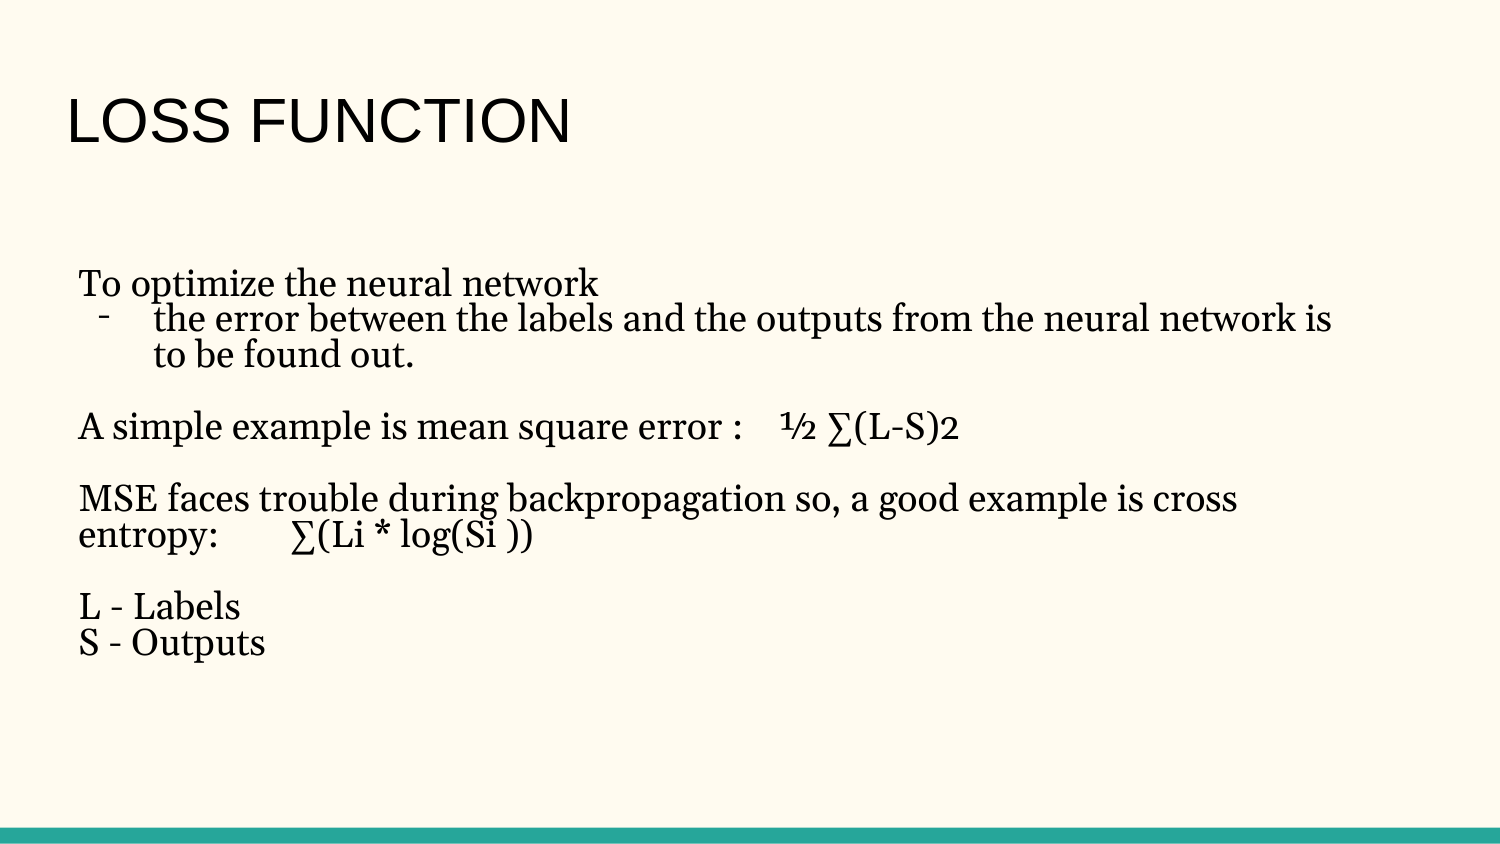

# LOSS FUNCTION
To optimize the neural network
the error between the labels and the outputs from the neural network is to be found out.

A simple example is mean square error :    ½ ∑(L-S)2

MSE faces trouble during backpropagation so, a good example is cross entropy:        ∑(Li * log(Si ))

L - Labels
S - Outputs